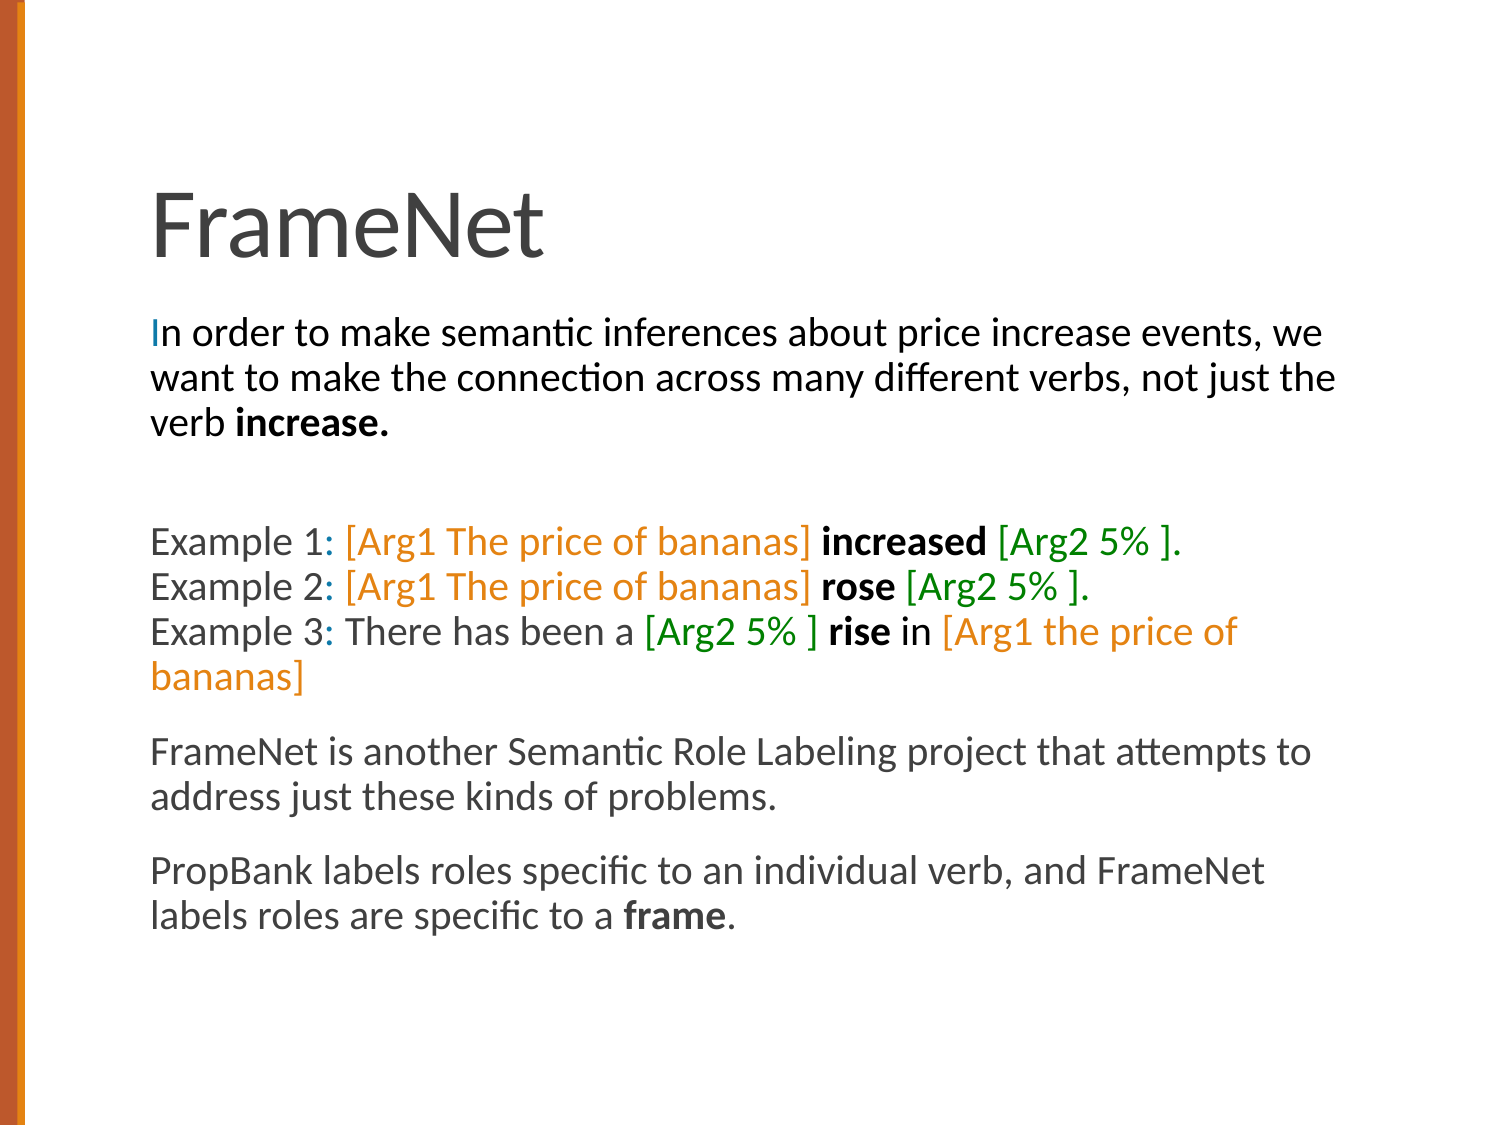

# FrameNet
In order to make semantic inferences about price increase events, we want to make the connection across many different verbs, not just the verb increase.
Example 1: [Arg1 The price of bananas] increased [Arg2 5% ].
Example 2: [Arg1 The price of bananas] rose [Arg2 5% ].
Example 3: There has been a [Arg2 5% ] rise in [Arg1 the price of bananas]
FrameNet is another Semantic Role Labeling project that attempts to address just these kinds of problems.
PropBank labels roles specific to an individual verb, and FrameNet labels roles are specific to a frame.